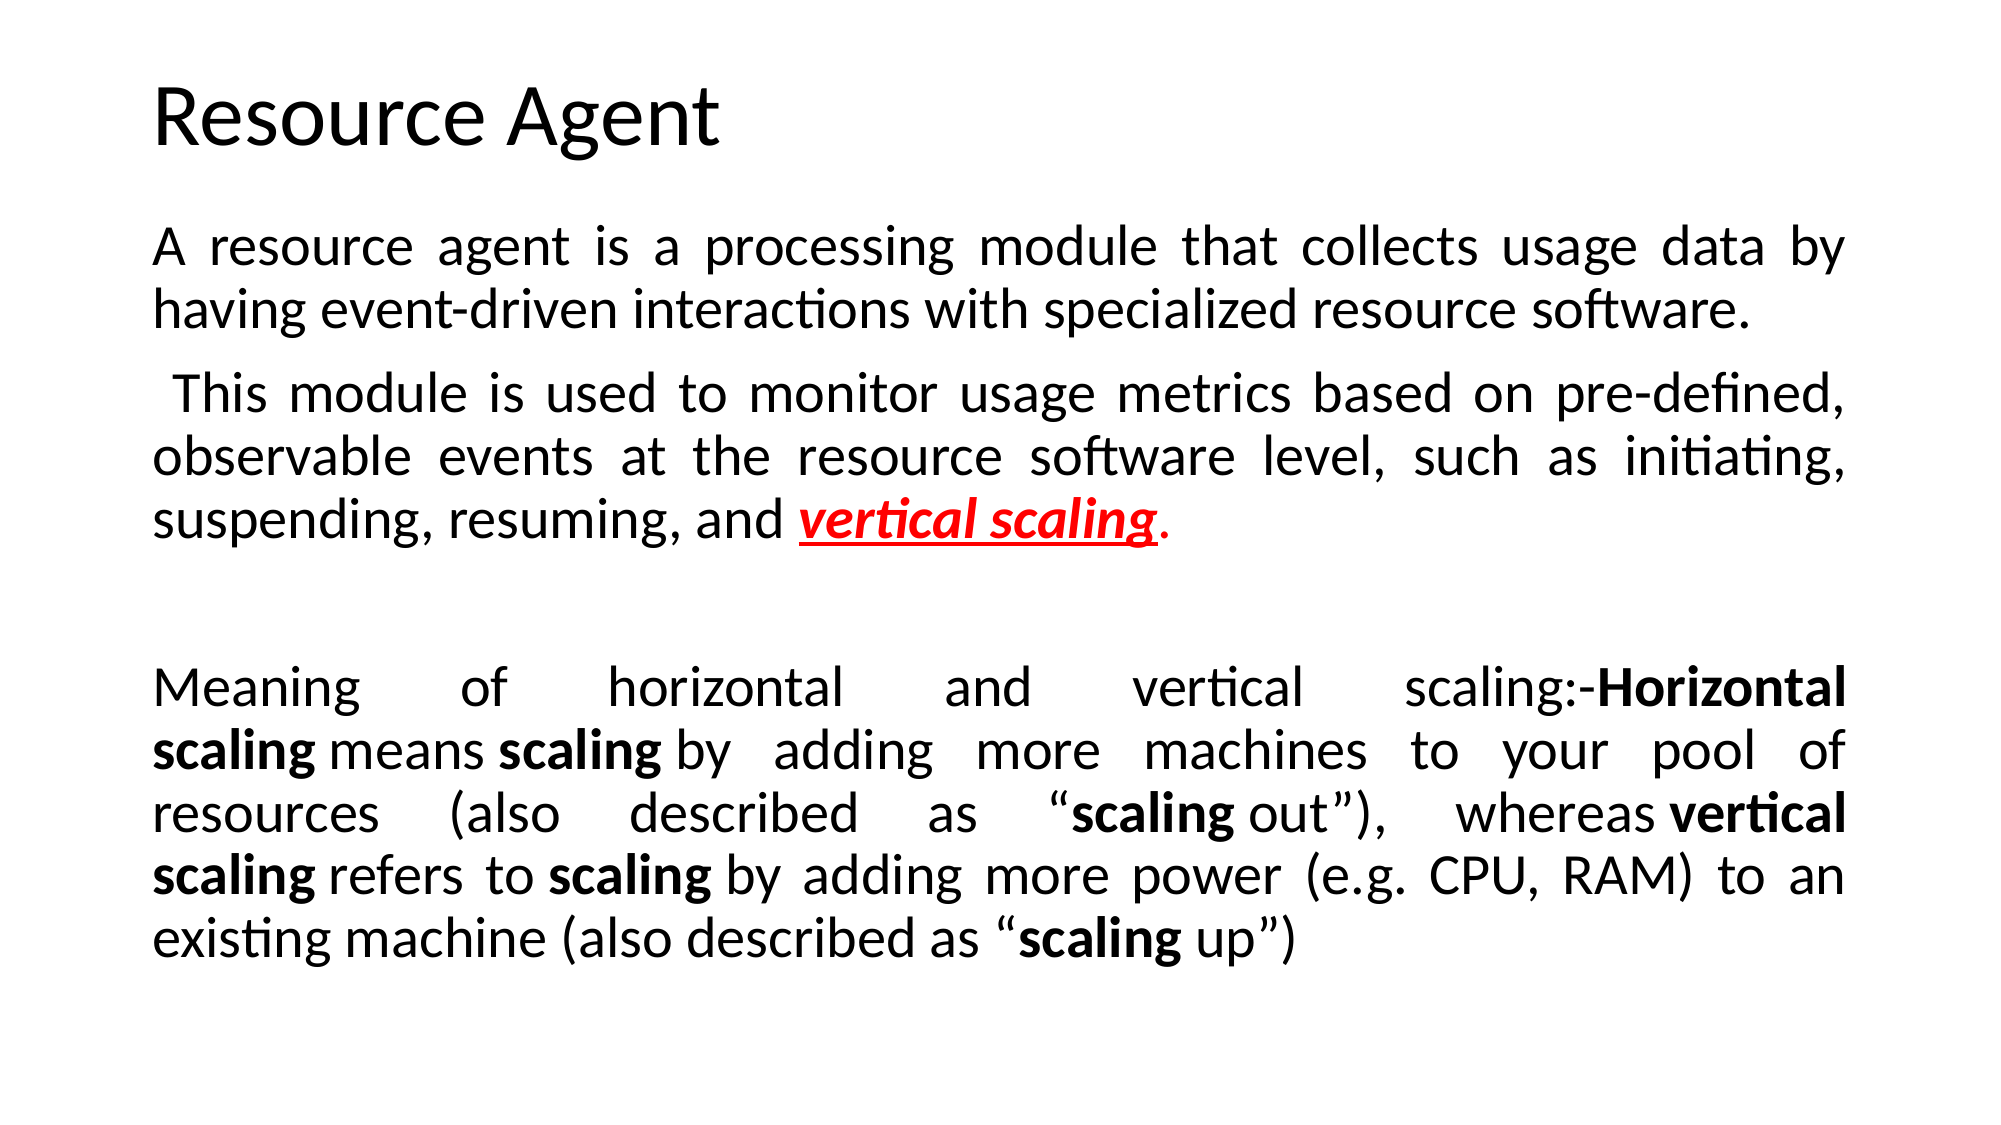

# Resource Agent
A resource agent is a processing module that collects usage data by having event-driven interactions with specialized resource software.
 This module is used to monitor usage metrics based on pre-defined, observable events at the resource software level, such as initiating, suspending, resuming, and vertical scaling.

Meaning of horizontal and vertical scaling:-Horizontal scaling means scaling by adding more machines to your pool of resources (also described as “scaling out”), whereas vertical scaling refers to scaling by adding more power (e.g. CPU, RAM) to an existing machine (also described as “scaling up”)